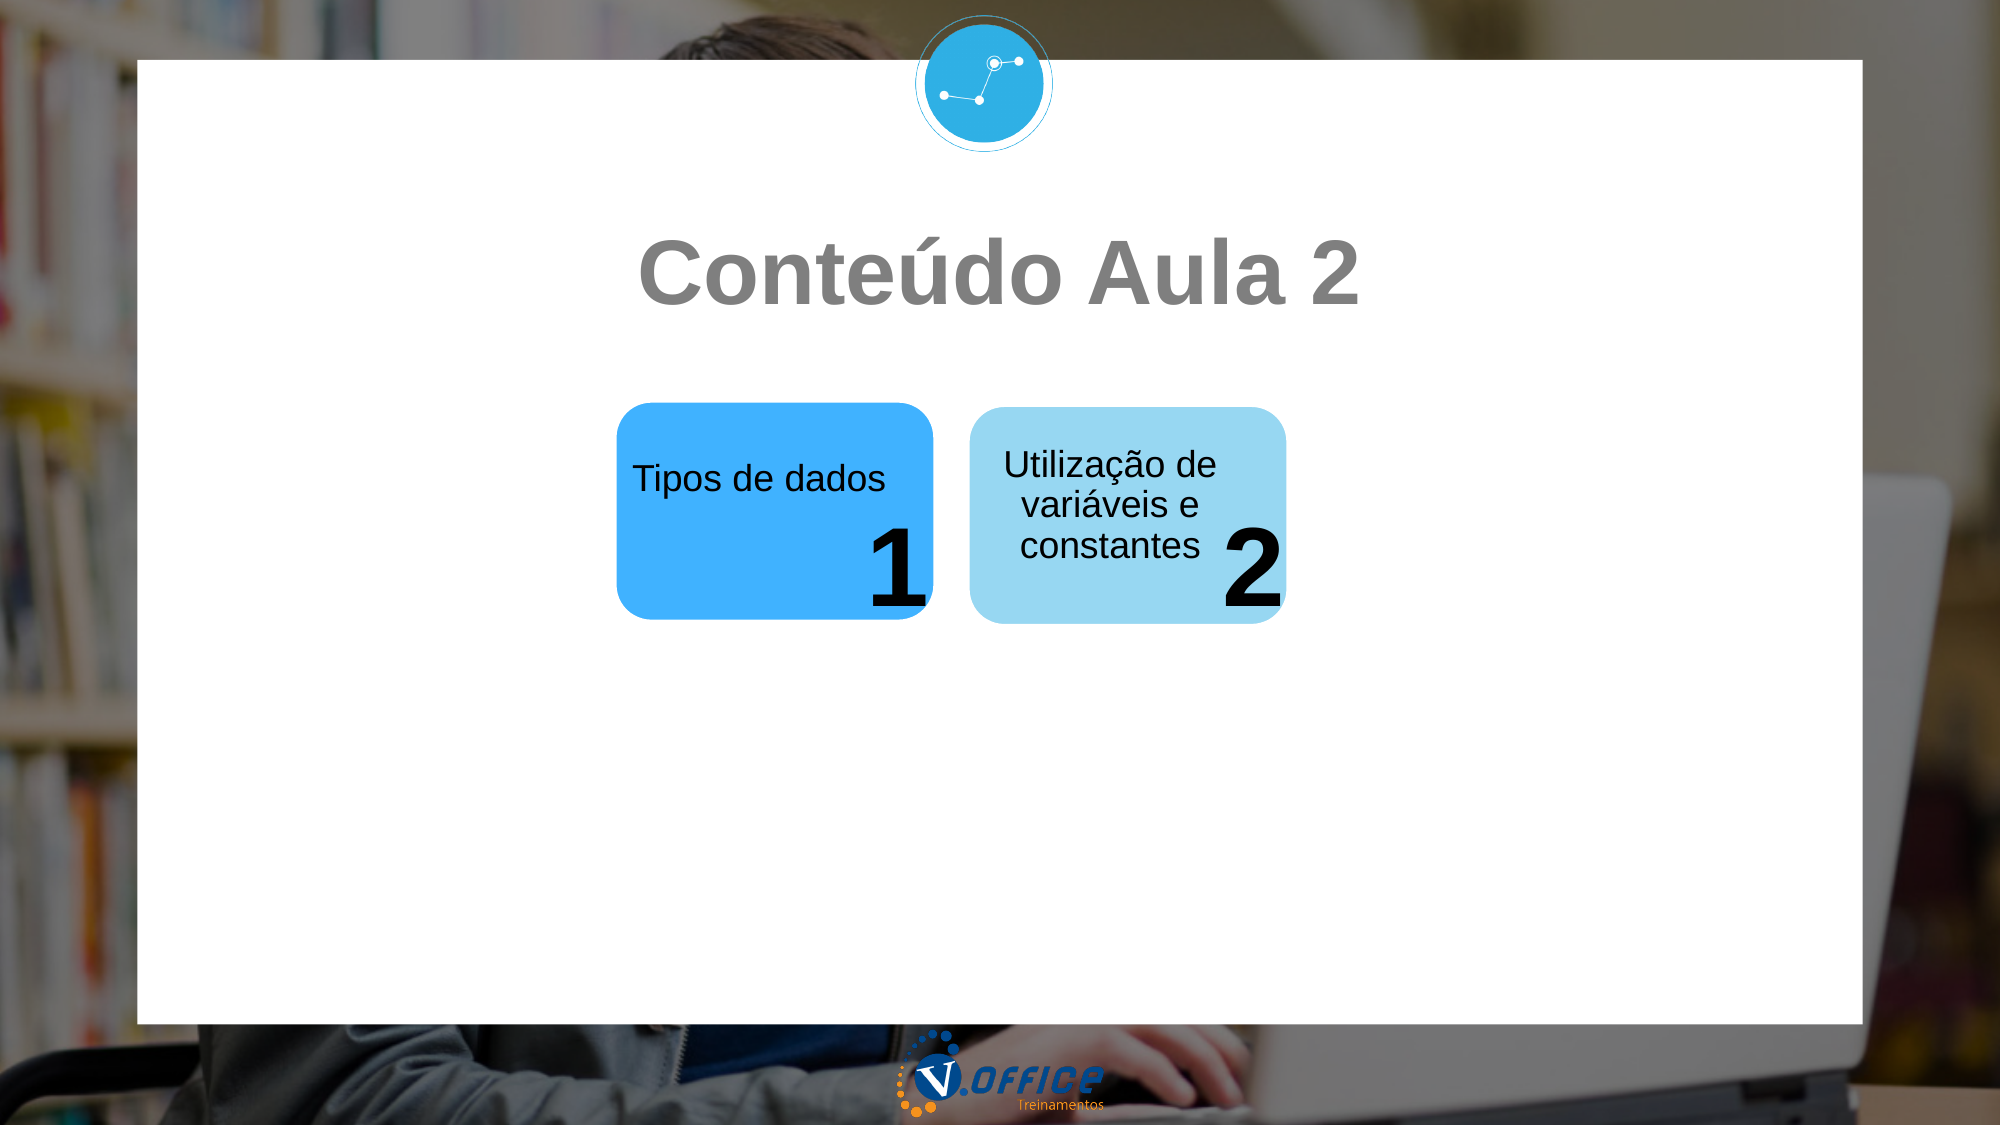

Conteúdo Aula 2

Tipos de dados

Utilização de variáveis e constantes
1
2